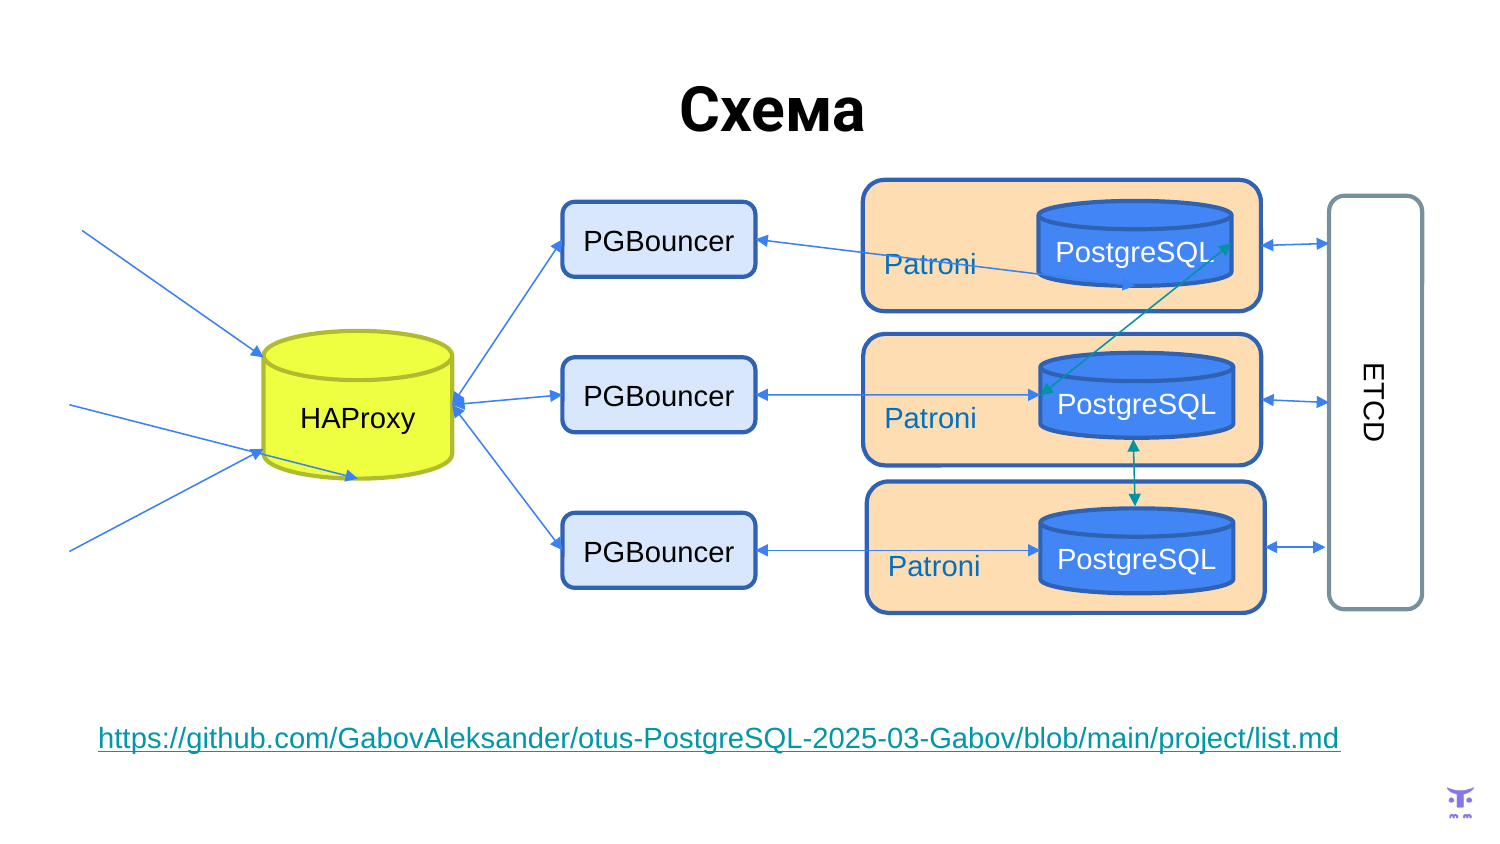

# Схема

Patroni
PostgreSQL
PGBouncer
HAProxy

Patroni
PostgreSQL
ETCD
PGBouncer

Patroni
PostgreSQL
PGBouncer
https://github.com/GabovAleksander/otus-PostgreSQL-2025-03-Gabov/blob/main/project/list.md